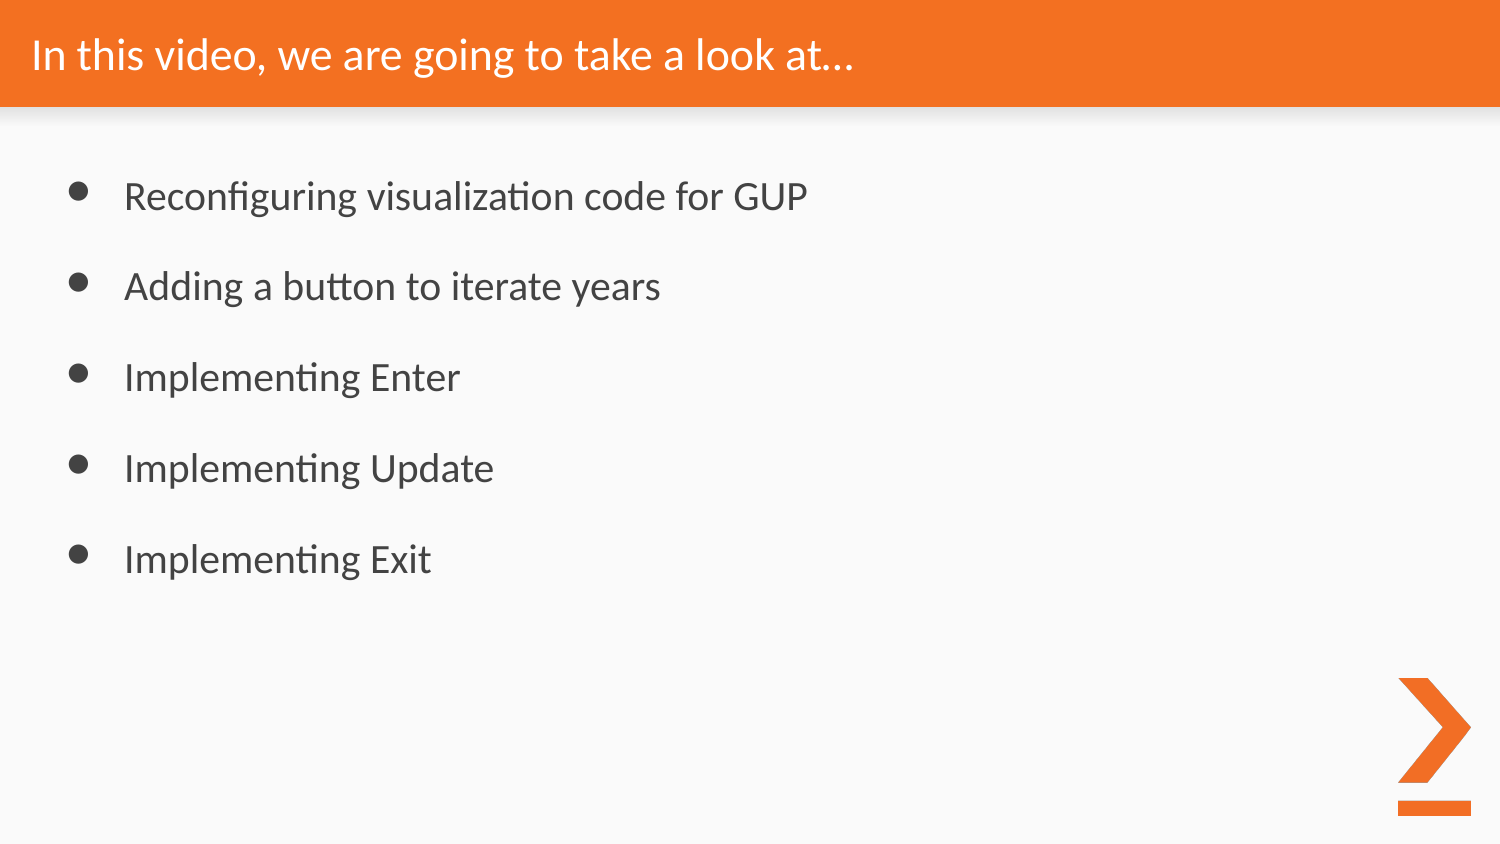

# In this video, we are going to take a look at…
Reconfiguring visualization code for GUP
Adding a button to iterate years
Implementing Enter
Implementing Update
Implementing Exit